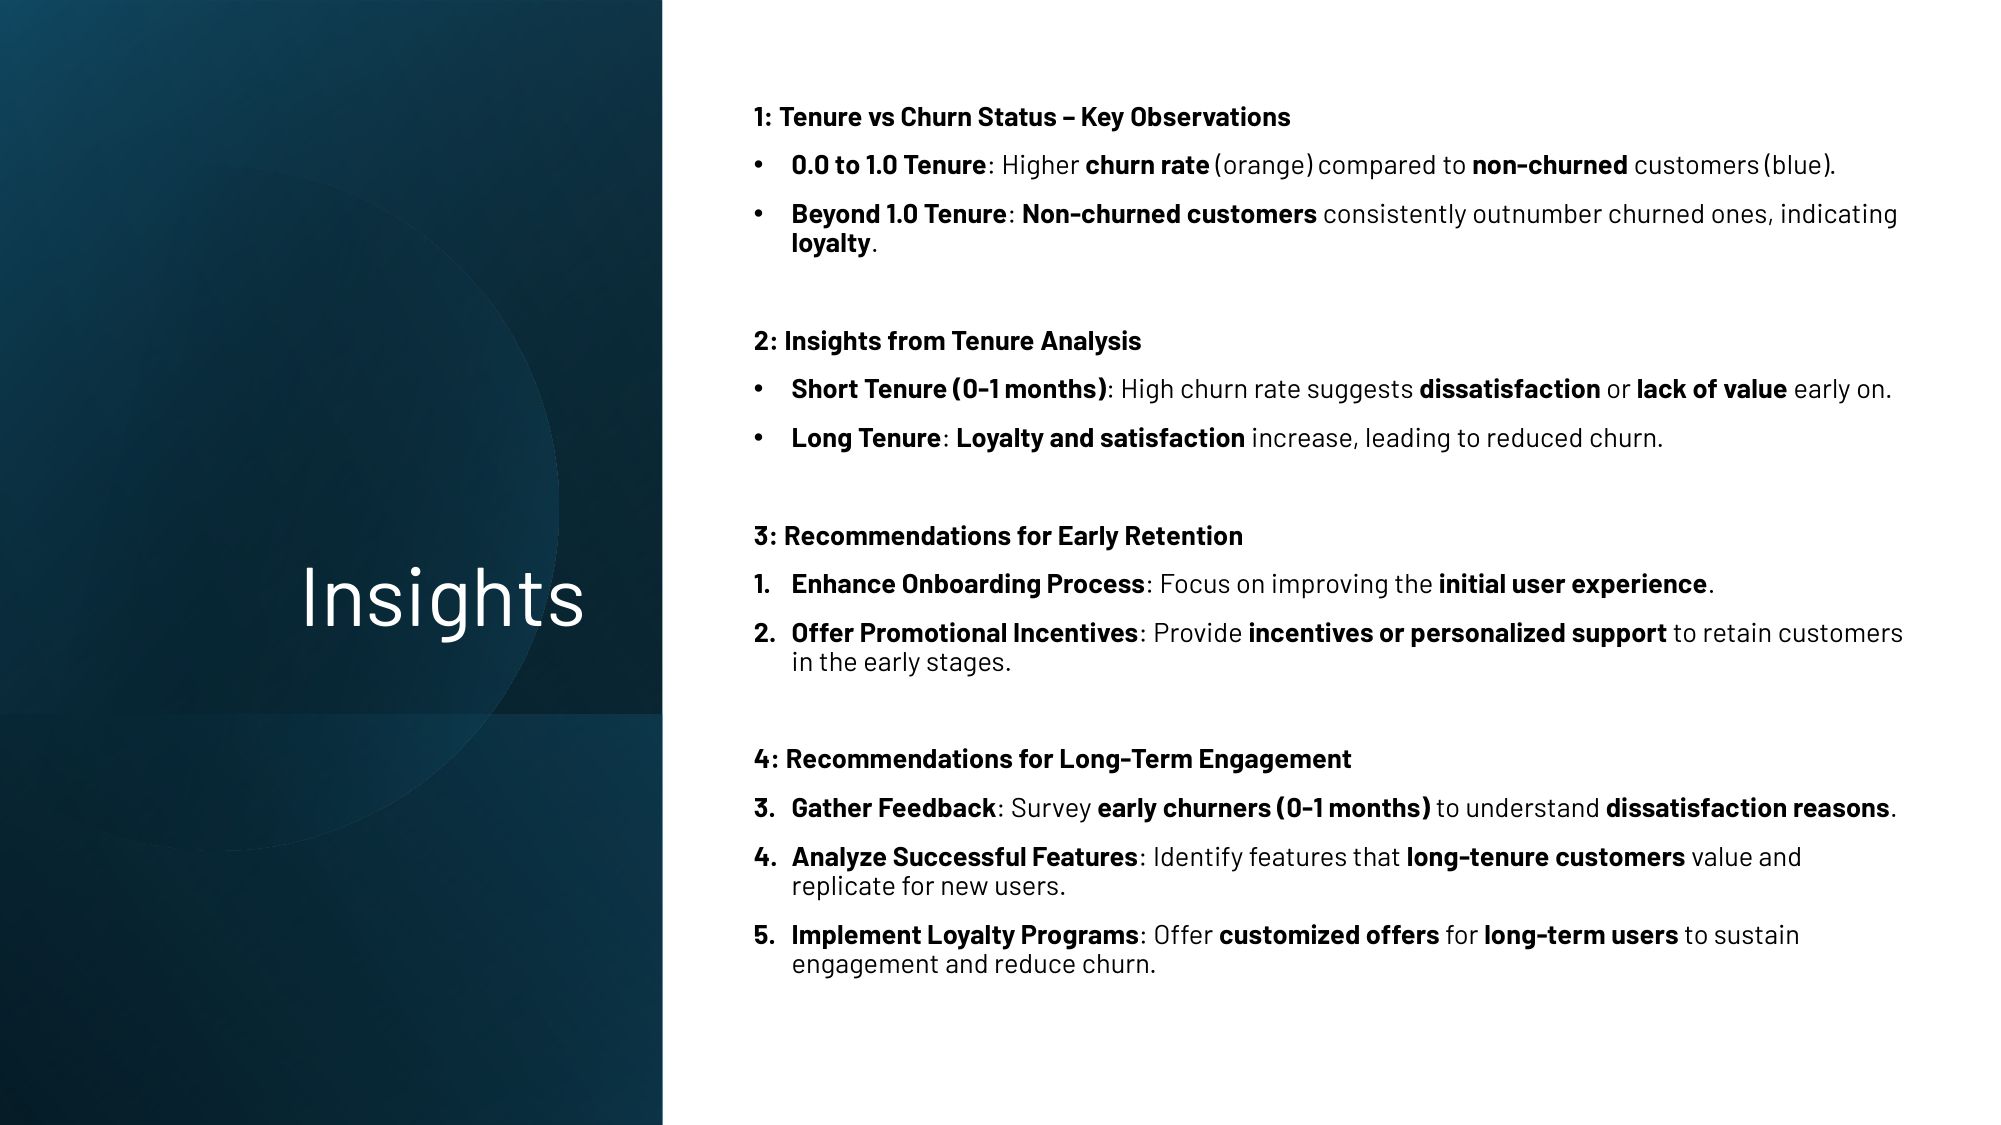

1: Tenure vs Churn Status – Key Observations
0.0 to 1.0 Tenure: Higher churn rate (orange) compared to non-churned customers (blue).
Beyond 1.0 Tenure: Non-churned customers consistently outnumber churned ones, indicating loyalty.

2: Insights from Tenure Analysis
Short Tenure (0-1 months): High churn rate suggests dissatisfaction or lack of value early on.
Long Tenure: Loyalty and satisfaction increase, leading to reduced churn.

3: Recommendations for Early Retention
Enhance Onboarding Process: Focus on improving the initial user experience.
Offer Promotional Incentives: Provide incentives or personalized support to retain customers in the early stages.

4: Recommendations for Long-Term Engagement
Gather Feedback: Survey early churners (0-1 months) to understand dissatisfaction reasons.
Analyze Successful Features: Identify features that long-tenure customers value and replicate for new users.
Implement Loyalty Programs: Offer customized offers for long-term users to sustain engagement and reduce churn.

# Insights